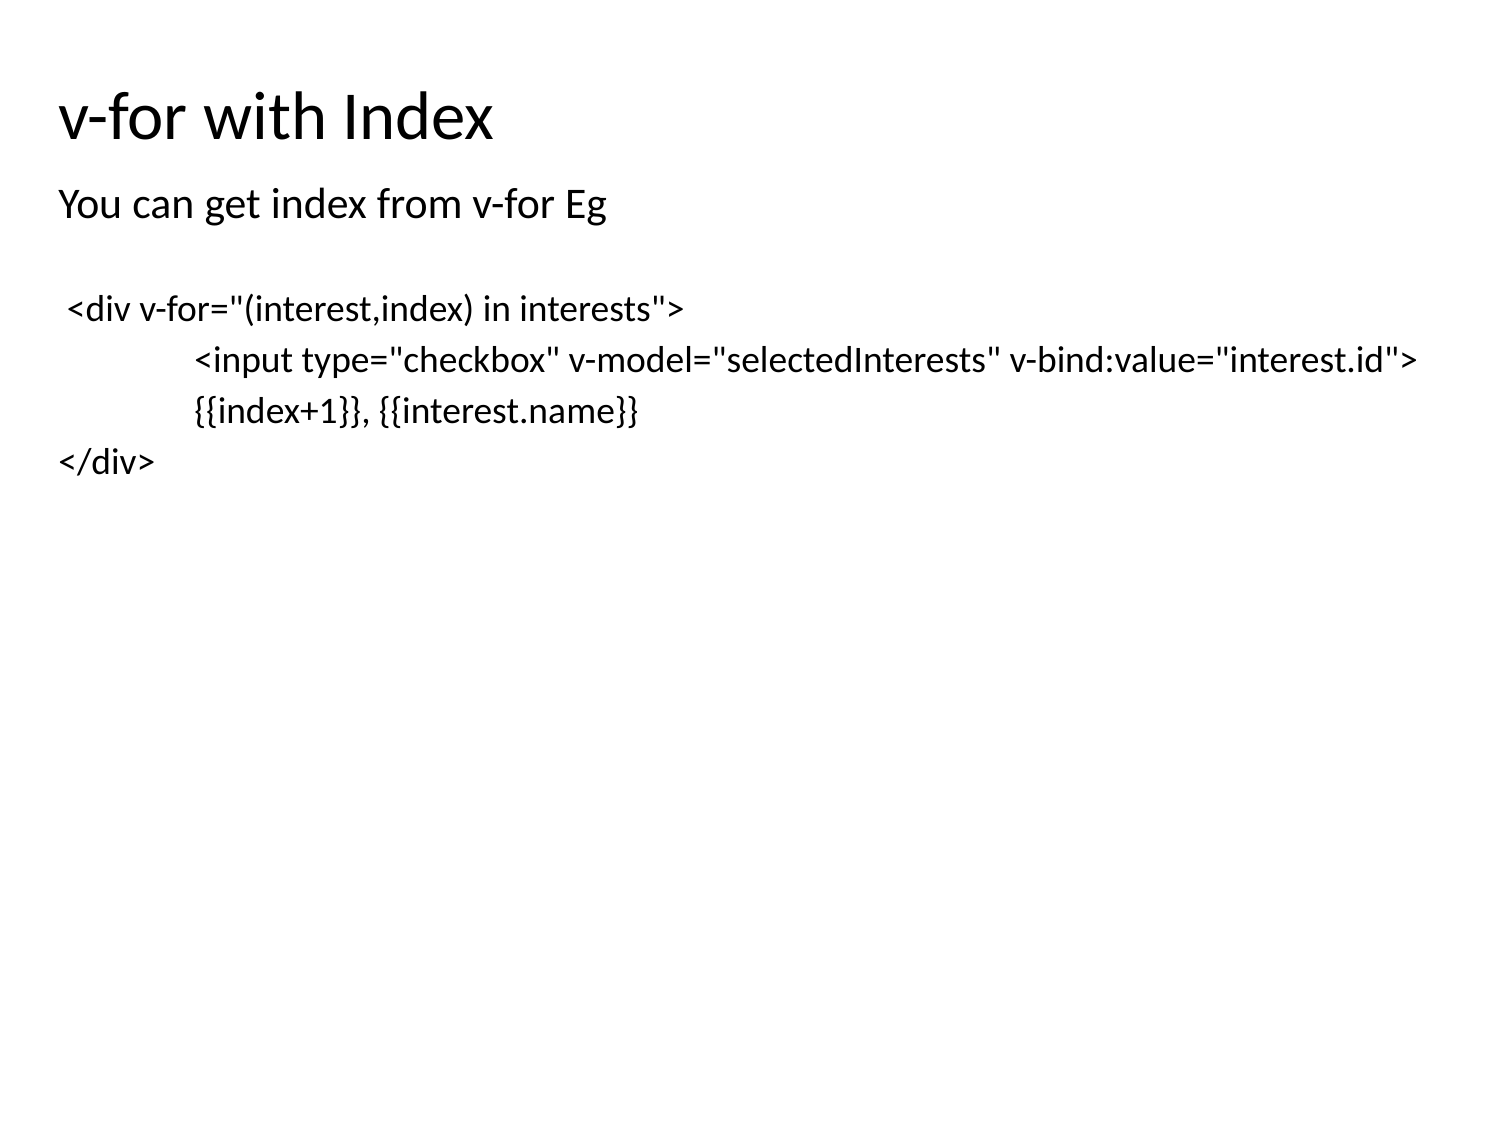

# v-for with Index
You can get index from v-for Eg

 <div v-for="(interest,index) in interests">
                <input type="checkbox" v-model="selectedInterests" v-bind:value="interest.id">
                {{index+1}}, {{interest.name}}
</div>